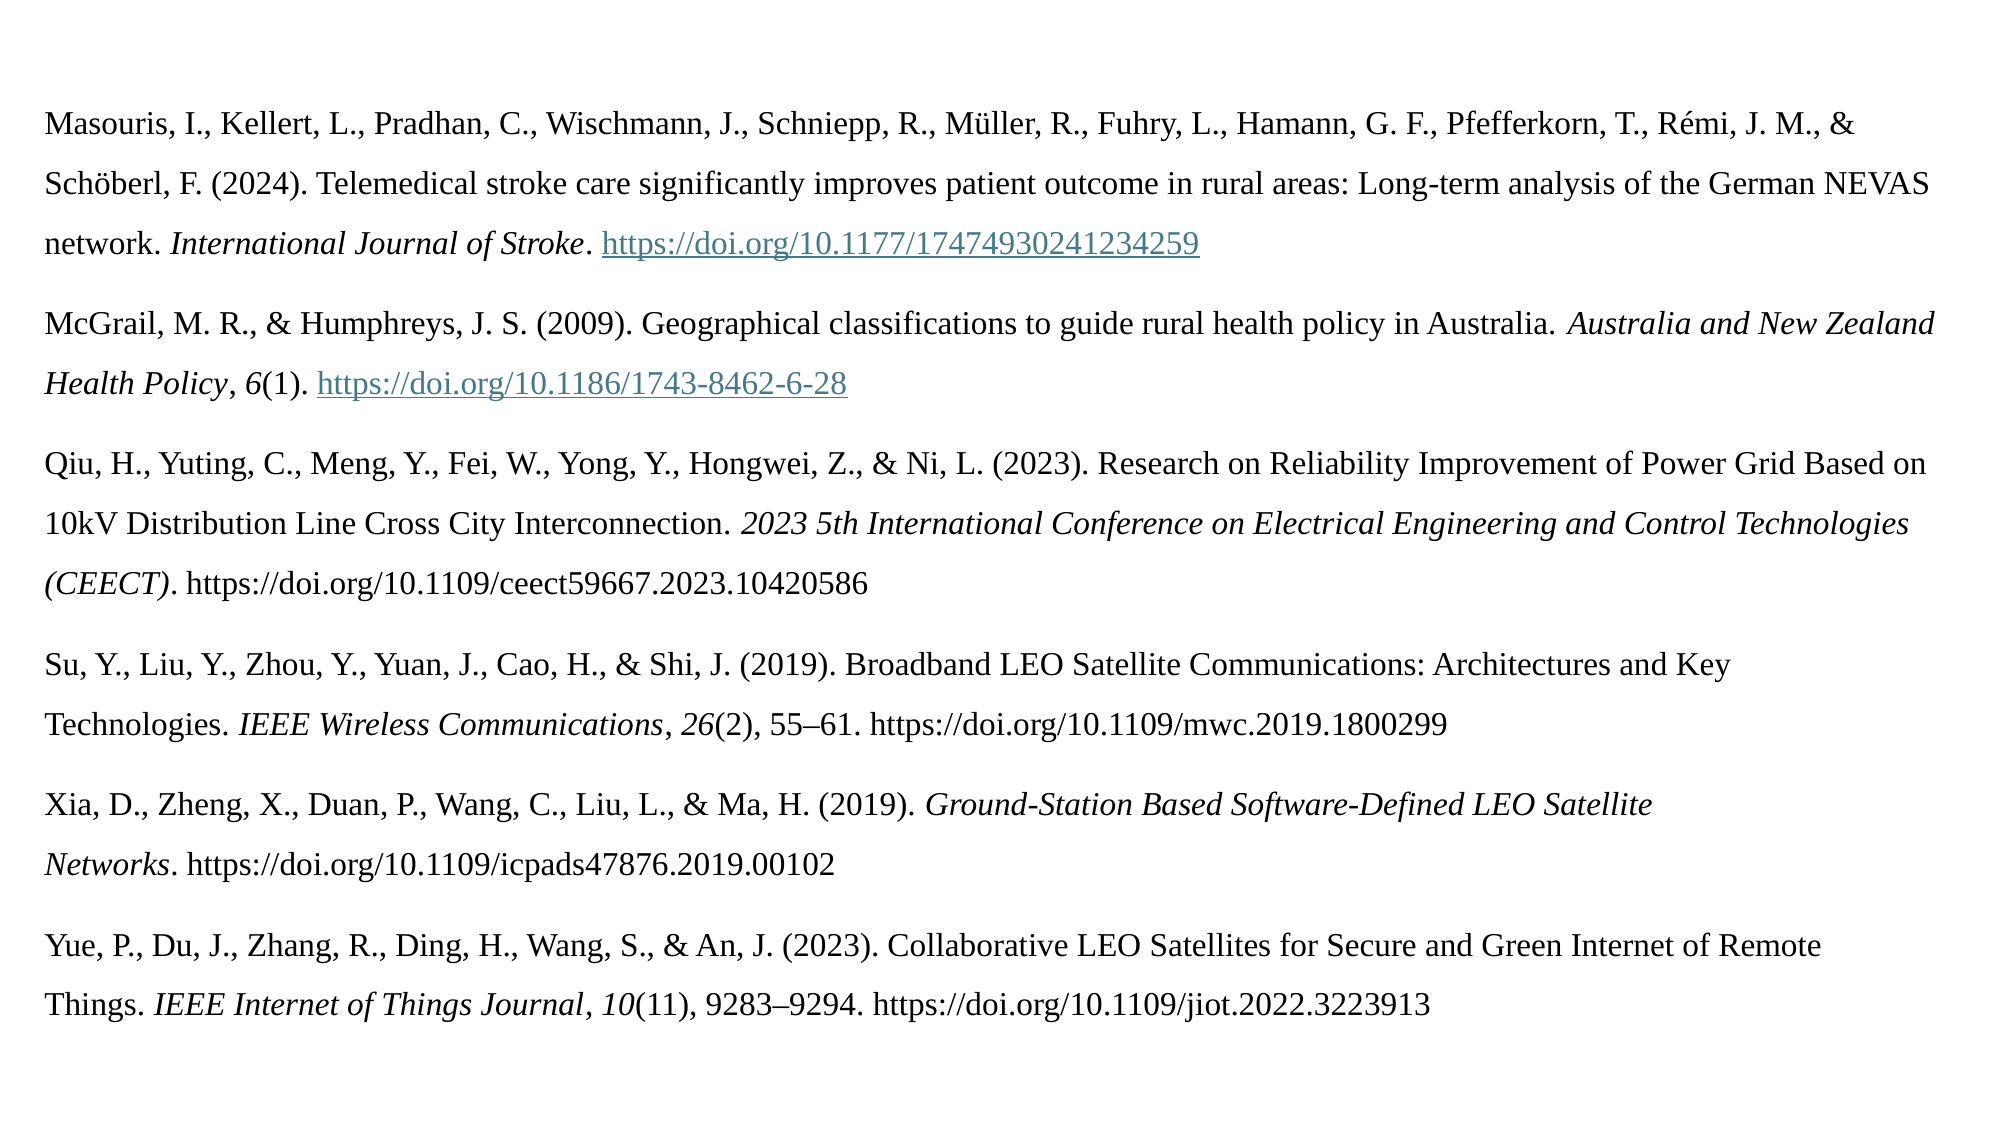

Masouris, I., Kellert, L., Pradhan, C., Wischmann, J., Schniepp, R., Müller, R., Fuhry, L., Hamann, G. F., Pfefferkorn, T., Rémi, J. M., & Schöberl, F. (2024). Telemedical stroke care significantly improves patient outcome in rural areas: Long-term analysis of the German NEVAS network. International Journal of Stroke. https://doi.org/10.1177/17474930241234259
McGrail, M. R., & Humphreys, J. S. (2009). Geographical classifications to guide rural health policy in Australia. Australia and New Zealand Health Policy, 6(1). https://doi.org/10.1186/1743-8462-6-28
Qiu, H., Yuting, C., Meng, Y., Fei, W., Yong, Y., Hongwei, Z., & Ni, L. (2023). Research on Reliability Improvement of Power Grid Based on 10kV Distribution Line Cross City Interconnection. 2023 5th International Conference on Electrical Engineering and Control Technologies (CEECT). https://doi.org/10.1109/ceect59667.2023.10420586
Su, Y., Liu, Y., Zhou, Y., Yuan, J., Cao, H., & Shi, J. (2019). Broadband LEO Satellite Communications: Architectures and Key Technologies. IEEE Wireless Communications, 26(2), 55–61. https://doi.org/10.1109/mwc.2019.1800299
Xia, D., Zheng, X., Duan, P., Wang, C., Liu, L., & Ma, H. (2019). Ground-Station Based Software-Defined LEO Satellite Networks. https://doi.org/10.1109/icpads47876.2019.00102
Yue, P., Du, J., Zhang, R., Ding, H., Wang, S., & An, J. (2023). Collaborative LEO Satellites for Secure and Green Internet of Remote Things. IEEE Internet of Things Journal, 10(11), 9283–9294. https://doi.org/10.1109/jiot.2022.3223913